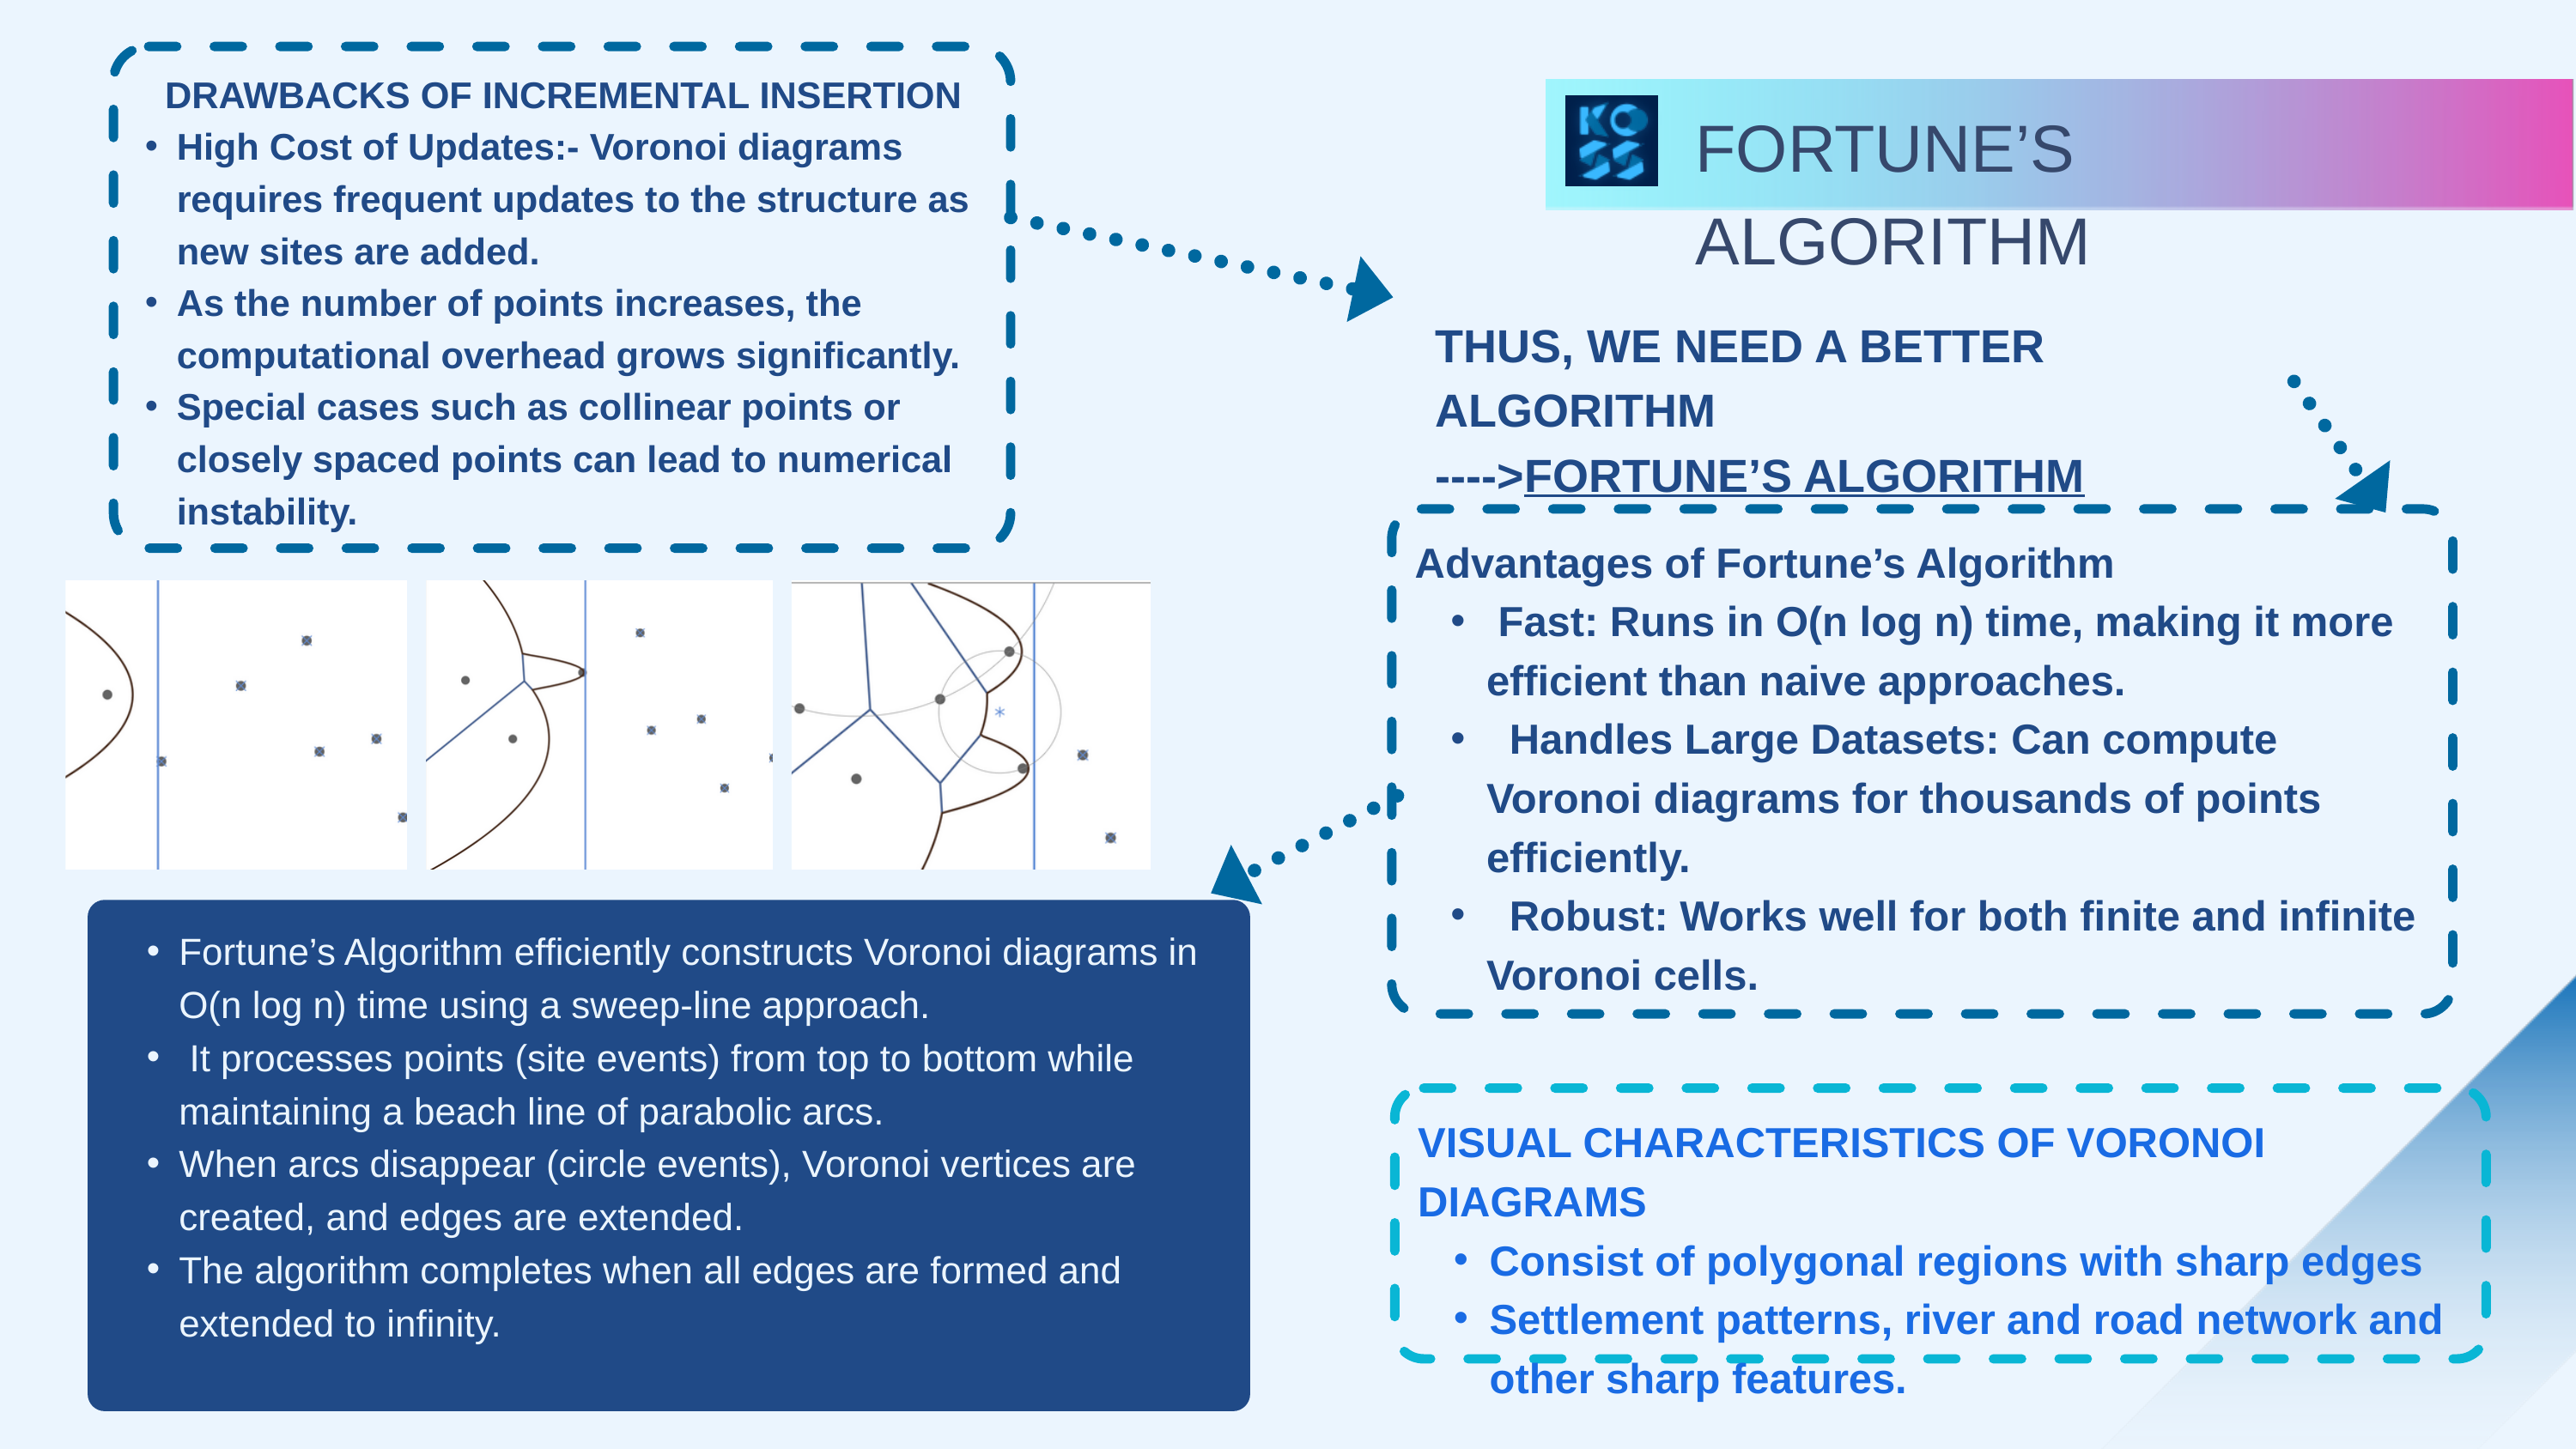

DRAWBACKS OF INCREMENTAL INSERTION
High Cost of Updates:- Voronoi diagrams requires frequent updates to the structure as new sites are added.
As the number of points increases, the computational overhead grows significantly.
Special cases such as collinear points or closely spaced points can lead to numerical instability.

FORTUNE’S ALGORITHM

THUS, WE NEED A BETTER ALGORITHM
---->FORTUNE’S ALGORITHM

Advantages of Fortune’s Algorithm
 Fast: Runs in O(n log n) time, making it more efficient than naive approaches.
  Handles Large Datasets: Can compute Voronoi diagrams for thousands of points efficiently.
  Robust: Works well for both finite and infinite Voronoi cells.

Fortune’s Algorithm efficiently constructs Voronoi diagrams in O(n log n) time using a sweep-line approach.
 It processes points (site events) from top to bottom while maintaining a beach line of parabolic arcs.
When arcs disappear (circle events), Voronoi vertices are created, and edges are extended.
The algorithm completes when all edges are formed and extended to infinity.

VISUAL CHARACTERISTICS OF VORONOI DIAGRAMS
Consist of polygonal regions with sharp edges
Settlement patterns, river and road network and other sharp features.